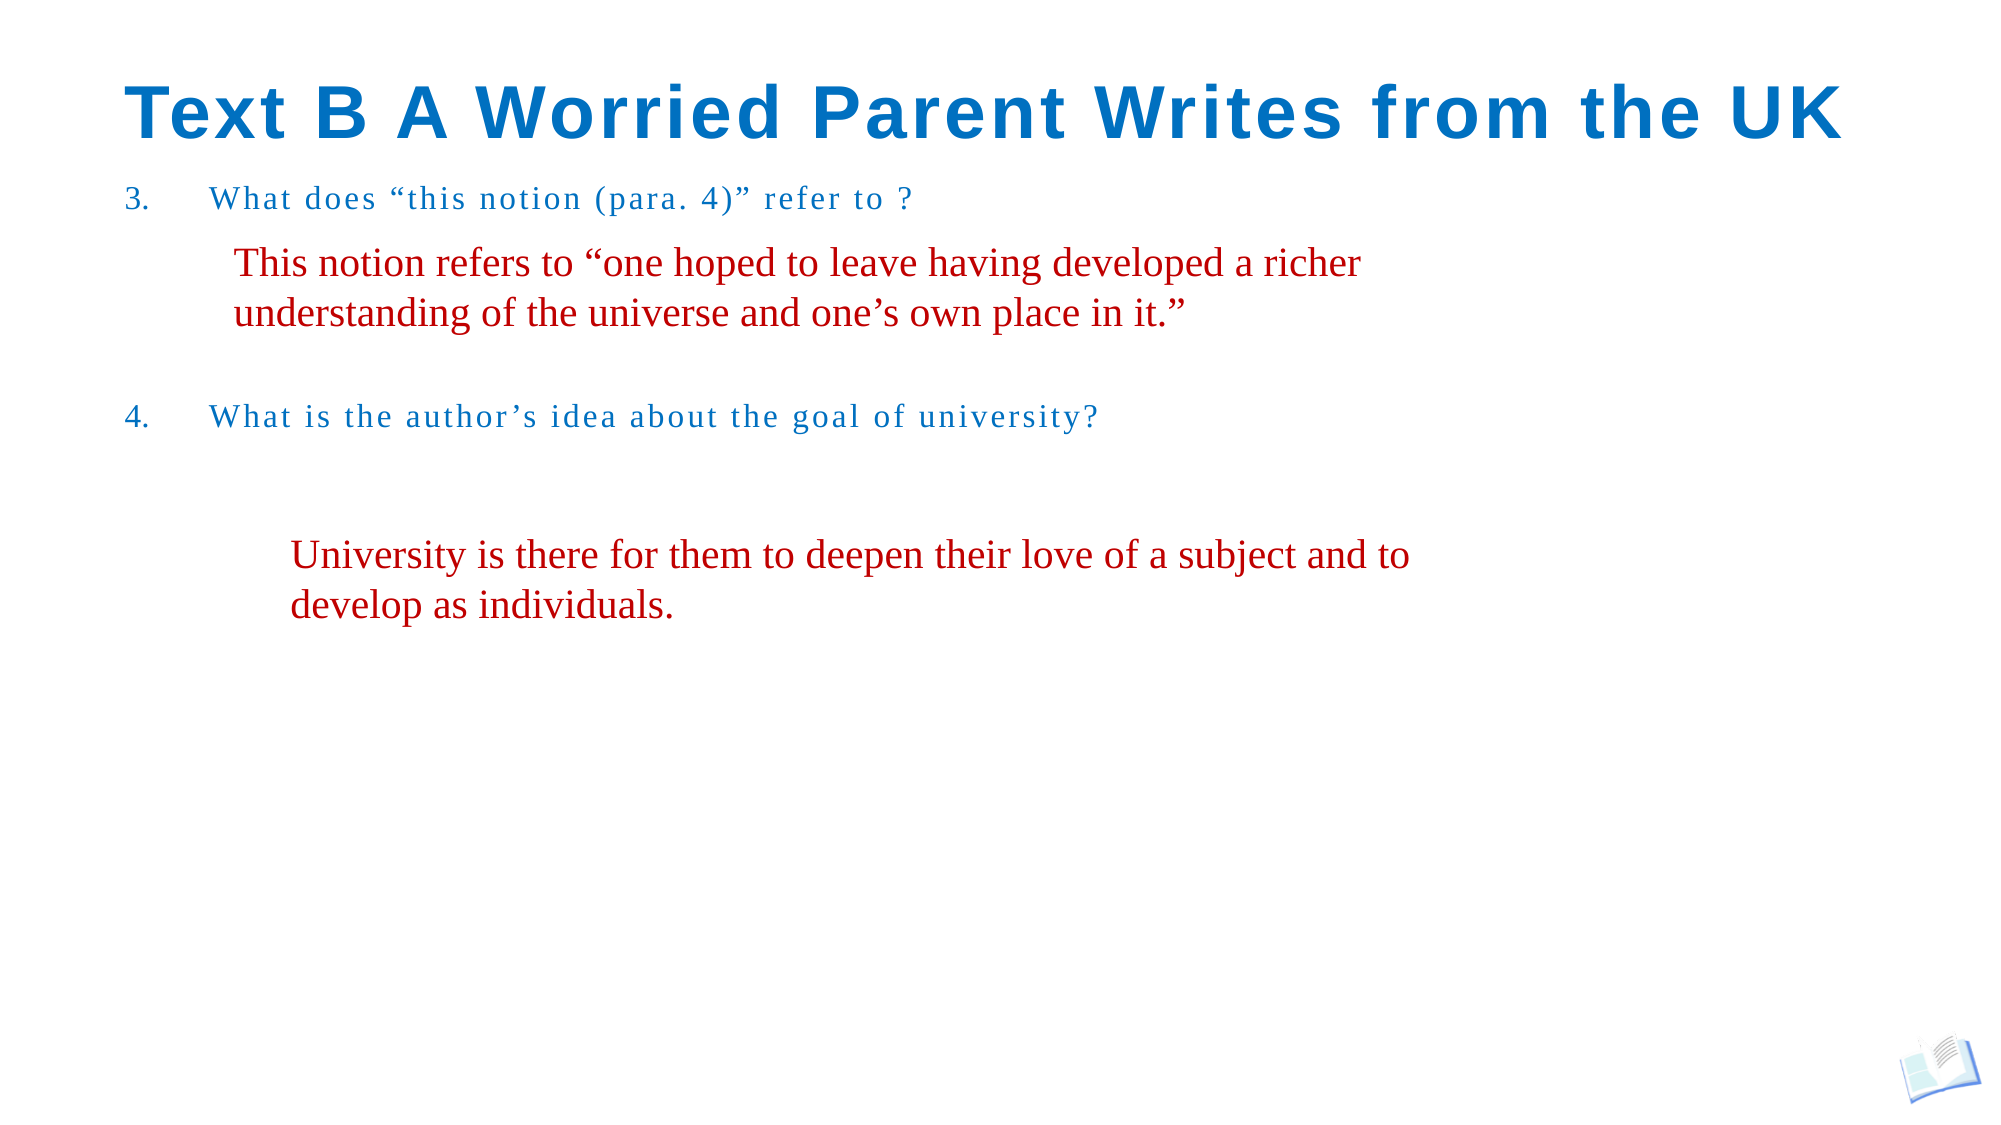

# Text B A Worried Parent Writes from the UK
What does “this notion (para. 4)” refer to ?

What is the author’s idea about the goal of university?
This notion refers to “one hoped to leave having developed a richer understanding of the universe and one’s own place in it.”
University is there for them to deepen their love of a subject and to develop as individuals.